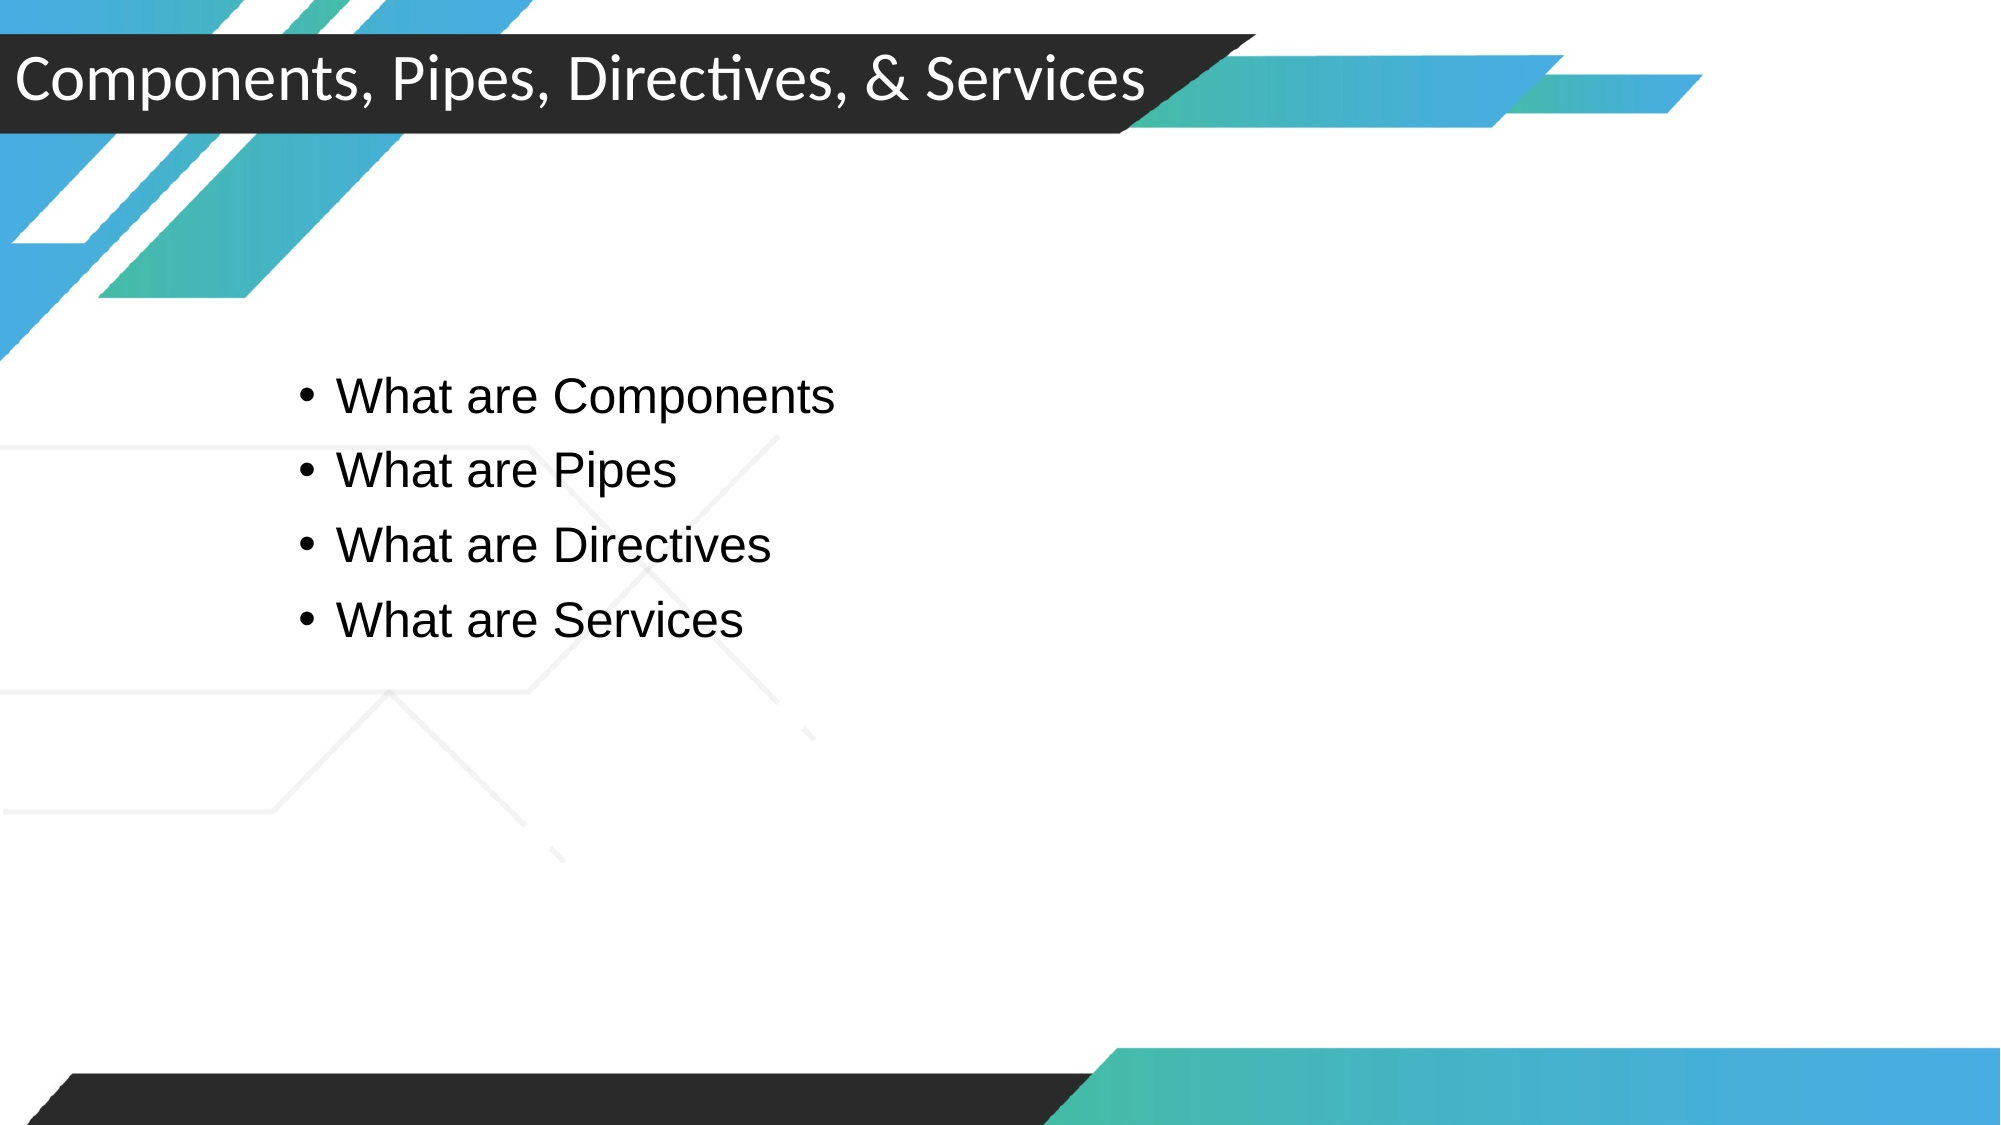

Components, Pipes, Directives, & Services
What are Components
What are Pipes
What are Directives
What are Services